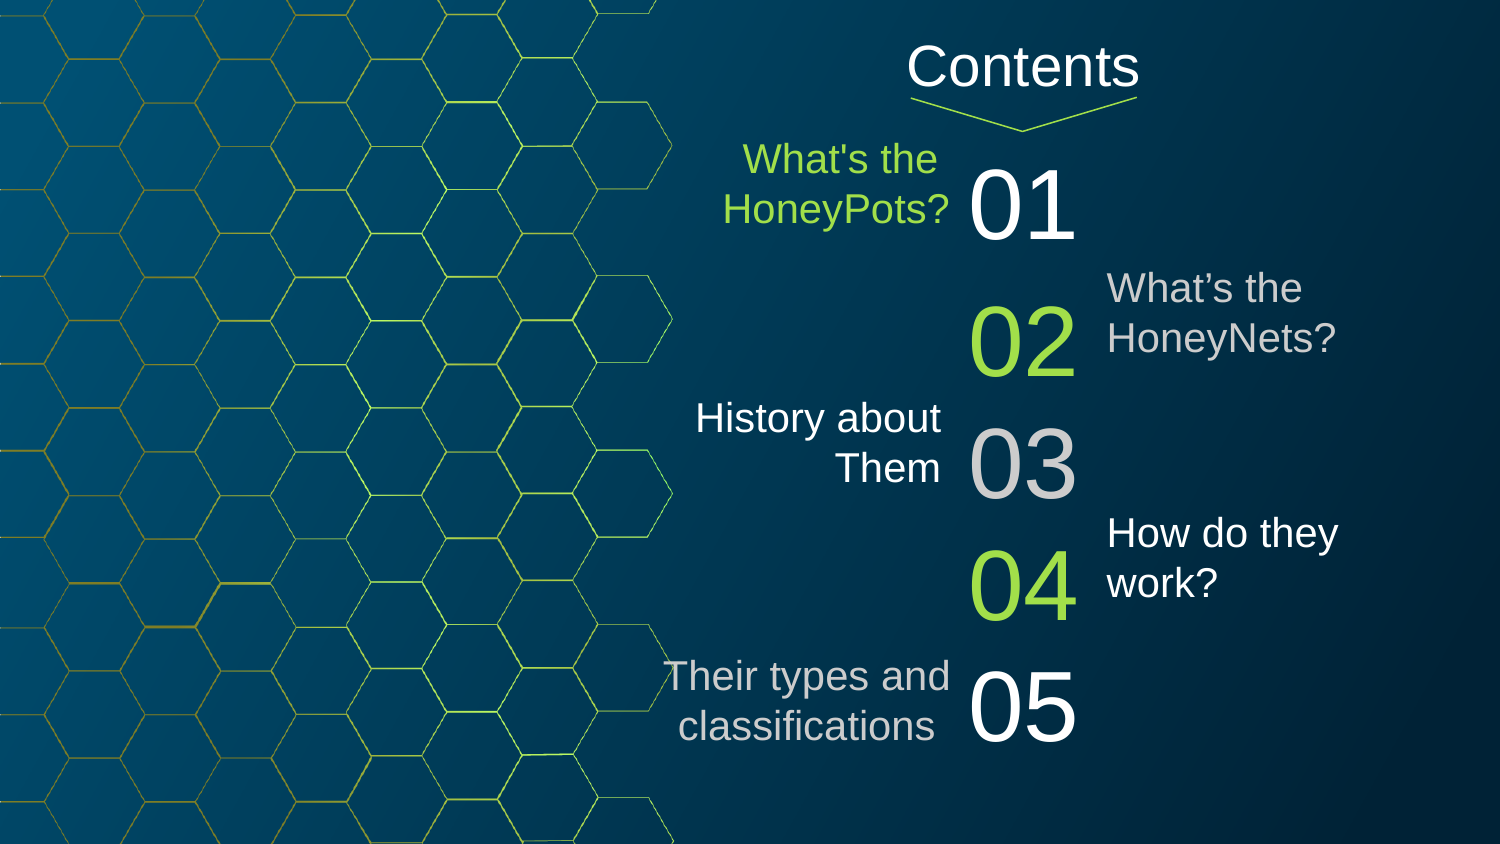

Contents

# What's the  HoneyPots?
01
What’s the HoneyNets?
02
03
History about Them
How do they work?
04
05
Their types and classifications